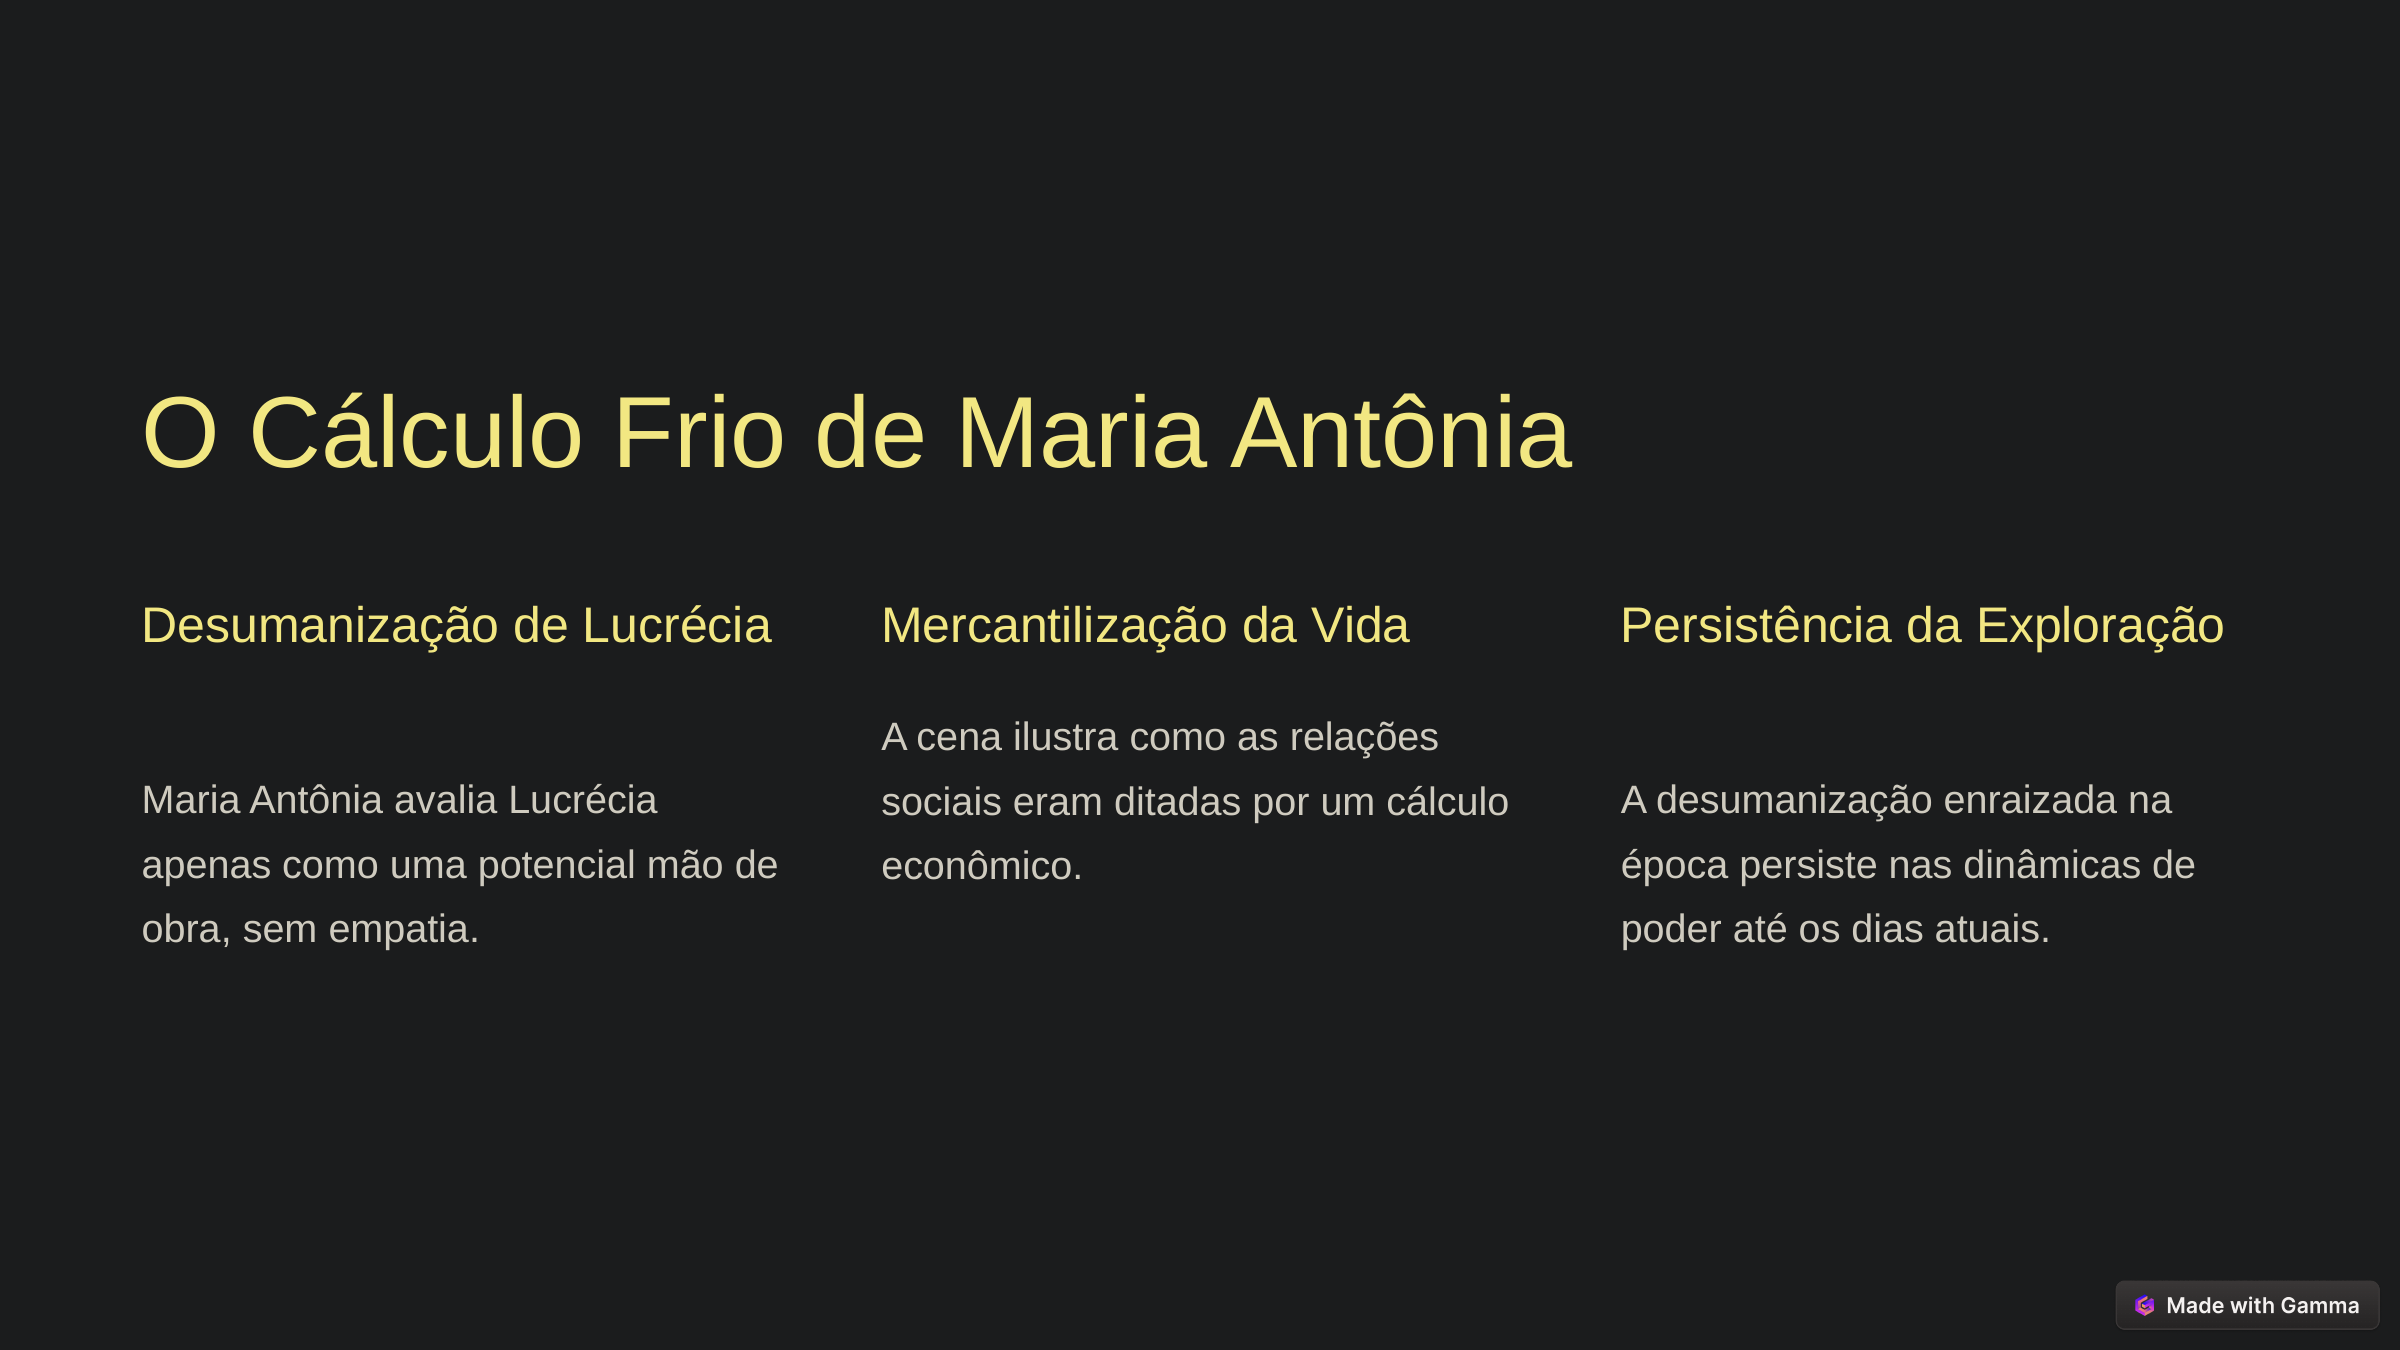

O Cálculo Frio de Maria Antônia
Desumanização de Lucrécia
Mercantilização da Vida
Persistência da Exploração
A cena ilustra como as relações sociais eram ditadas por um cálculo econômico.
Maria Antônia avalia Lucrécia apenas como uma potencial mão de obra, sem empatia.
A desumanização enraizada na época persiste nas dinâmicas de poder até os dias atuais.